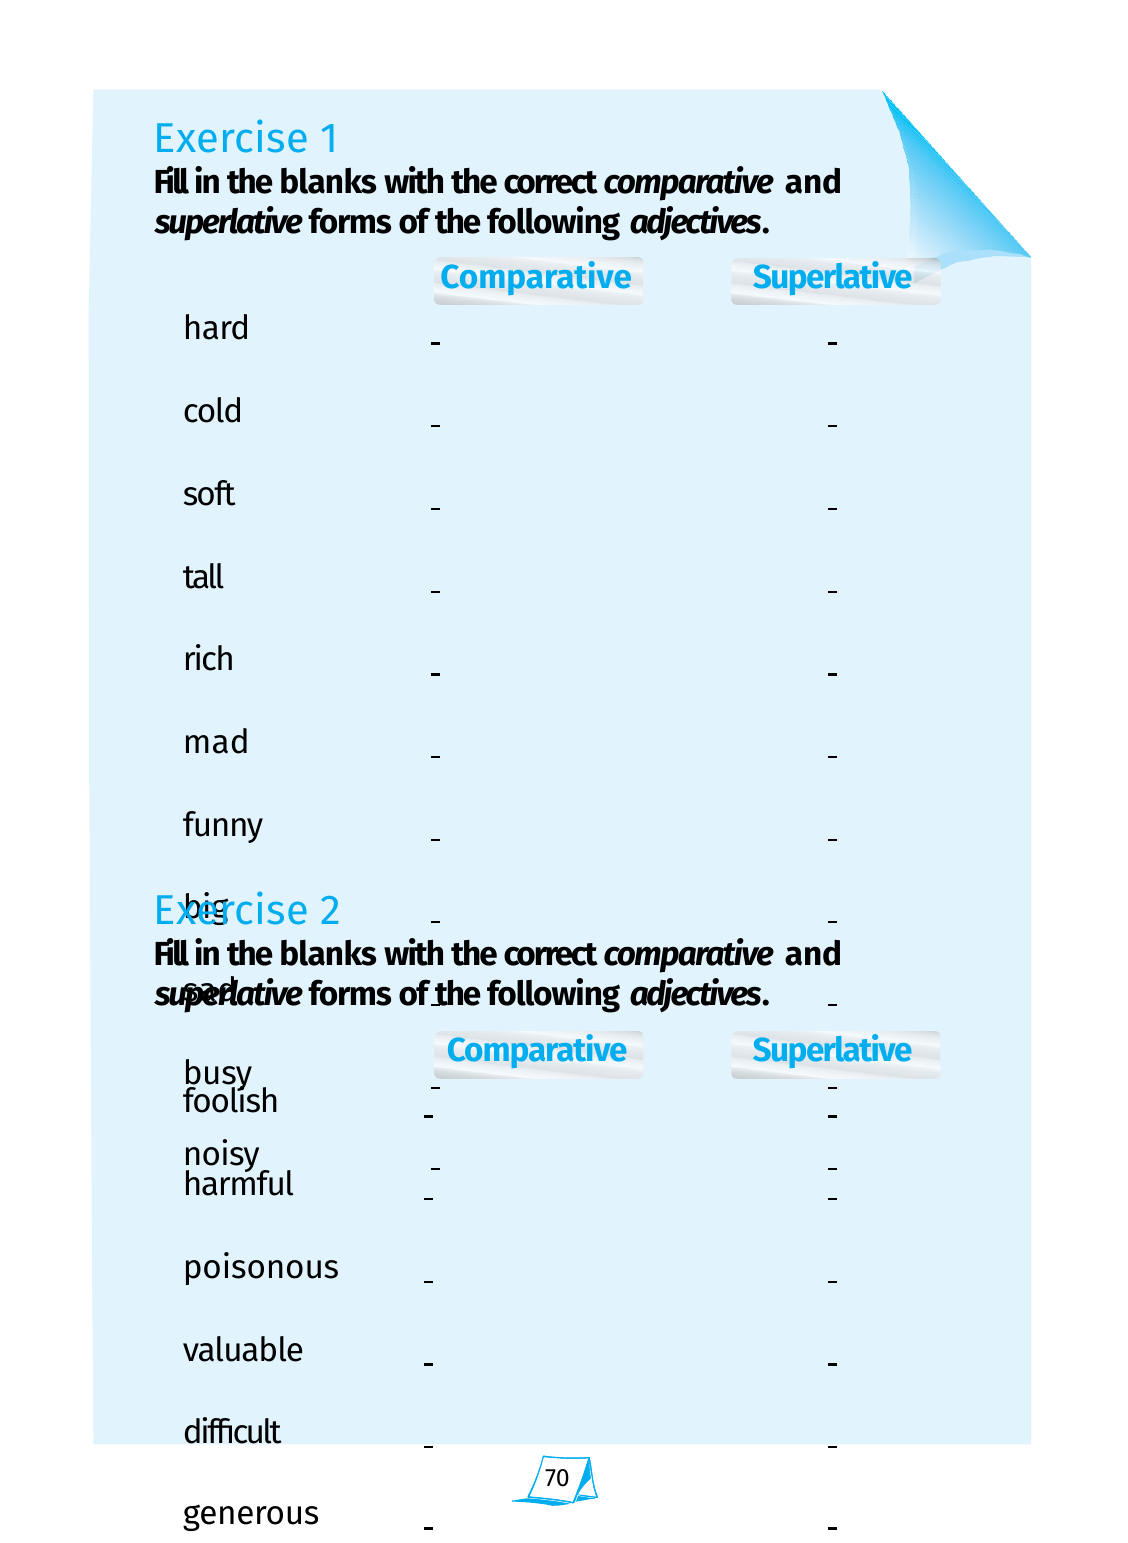

Exercise 1
Fill in the blanks with the correct comparative and
superlative forms of the following adjectives.

|  | Comparative | Superlative |
| --- | --- | --- |
| hard |  |  |
| cold |  |  |
| soft |  |  |
| tall |  |  |
| rich |  |  |
| mad |  |  |
| funny |  |  |
| big |  |  |
| sad |  |  |
| busy |  |  |
| noisy |  |  |
Exercise 2
Fill in the blanks with the correct comparative and
superlative forms of the following adjectives.

|  | Comparative | Superlative |
| --- | --- | --- |
| foolish |  |  |
| harmful |  |  |
| poisonous |  |  |
| valuable |  |  |
| difficult |  |  |
| generous |  |  |
70